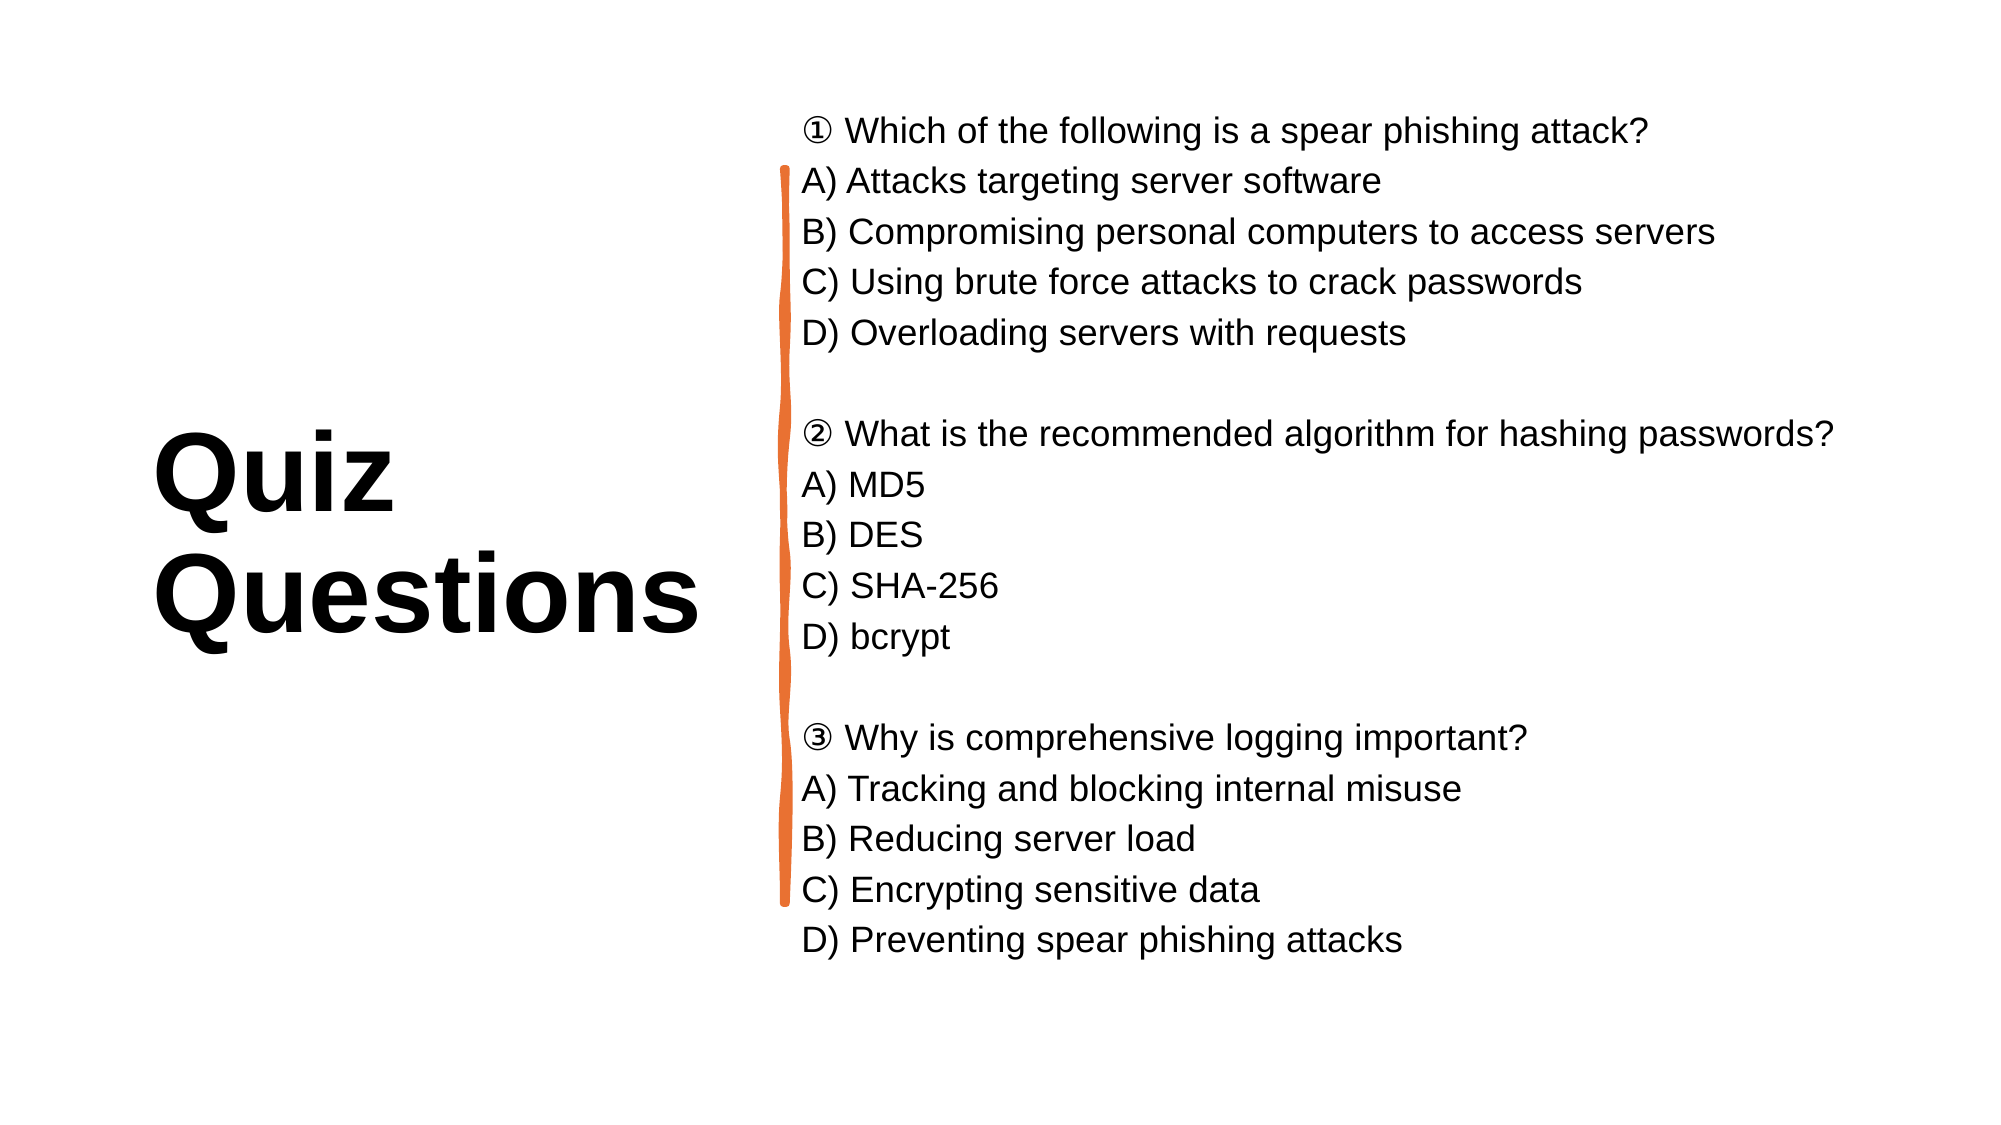

# Quiz Questions
① Which of the following is a spear phishing attack?
A) Attacks targeting server software
B) Compromising personal computers to access servers
C) Using brute force attacks to crack passwords
D) Overloading servers with requests

② What is the recommended algorithm for hashing passwords?
A) MD5
B) DES
C) SHA-256
D) bcrypt

③ Why is comprehensive logging important?
A) Tracking and blocking internal misuse
B) Reducing server load
C) Encrypting sensitive data
D) Preventing spear phishing attacks